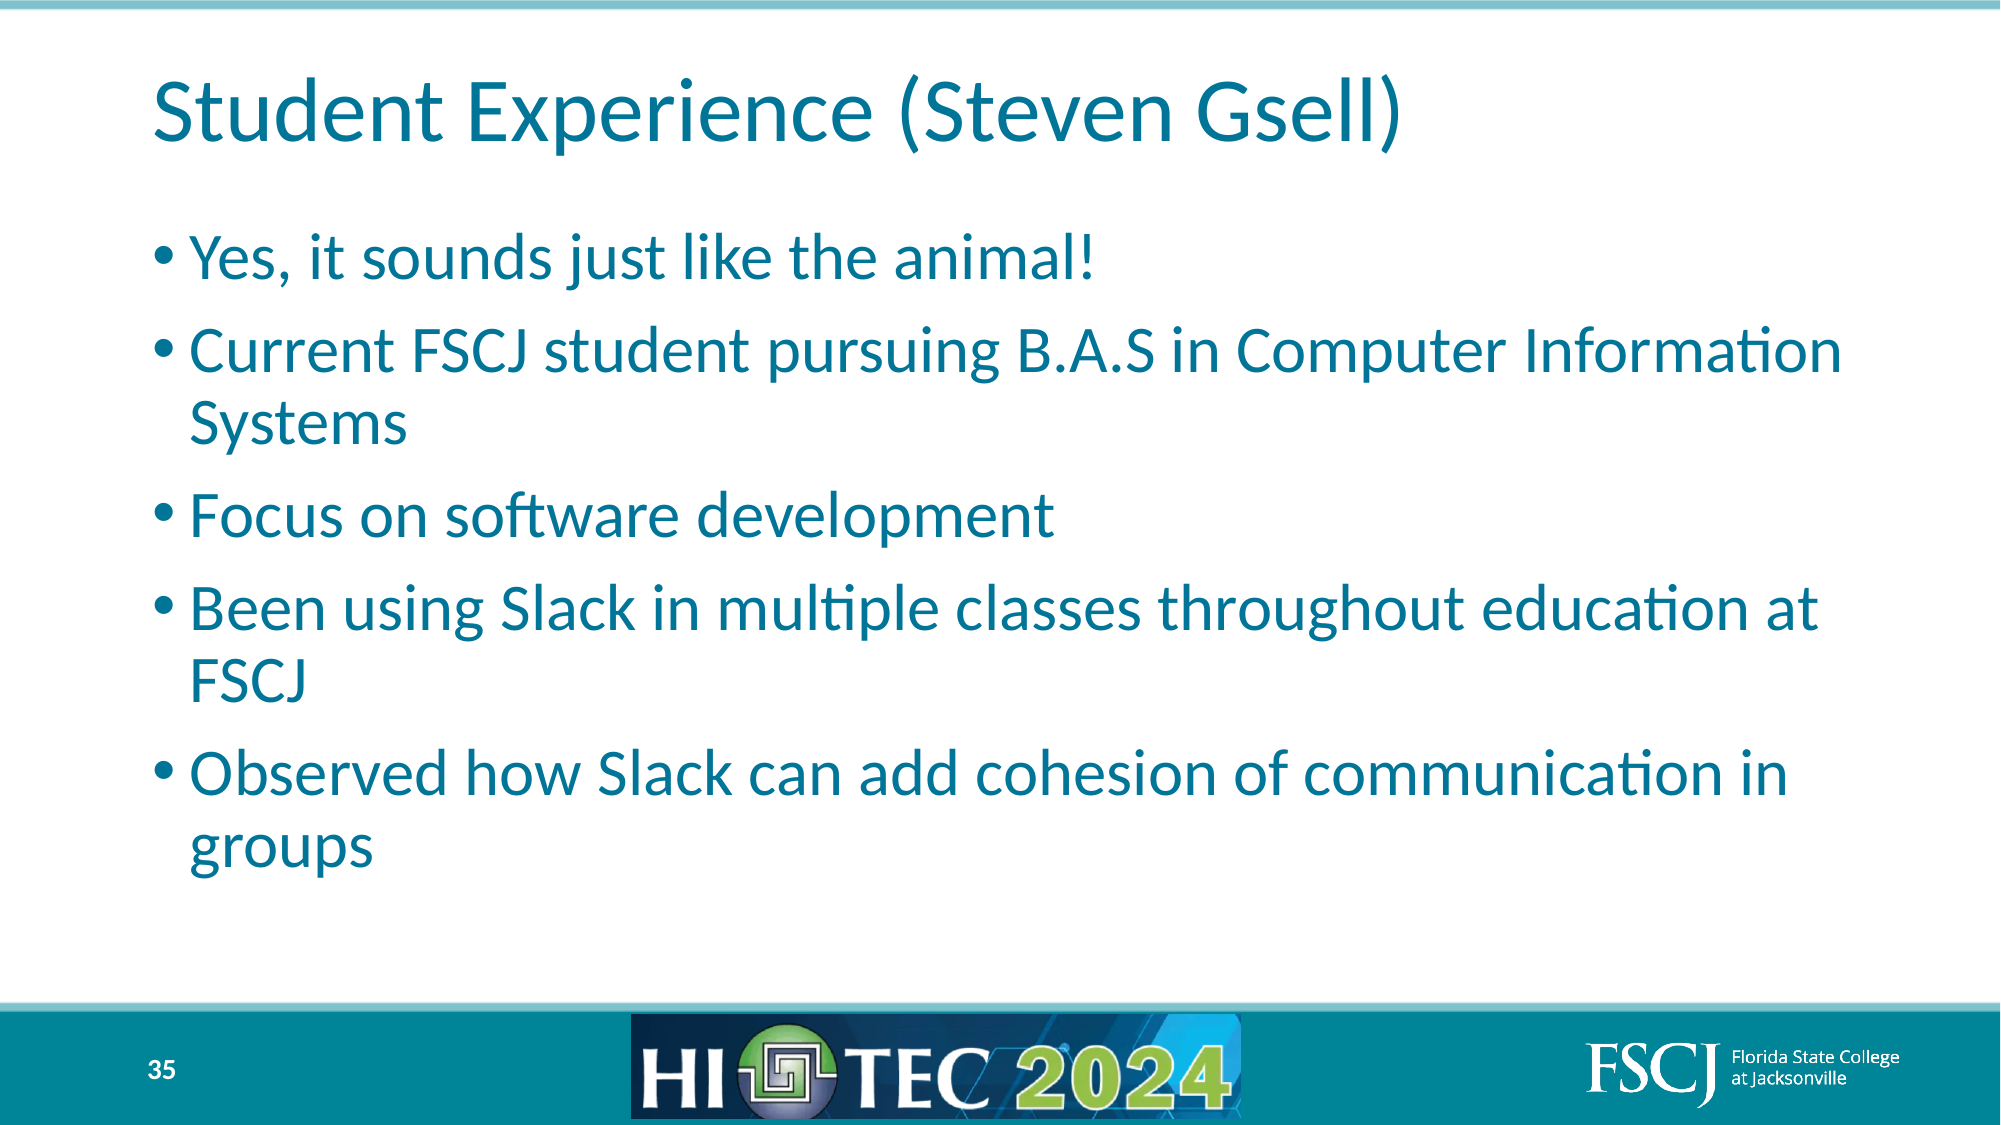

# Student Experience (Steven Gsell)
Yes, it sounds just like the animal!
Current FSCJ student pursuing B.A.S in Computer Information Systems
Focus on software development
Been using Slack in multiple classes throughout education at FSCJ
Observed how Slack can add cohesion of communication in groups